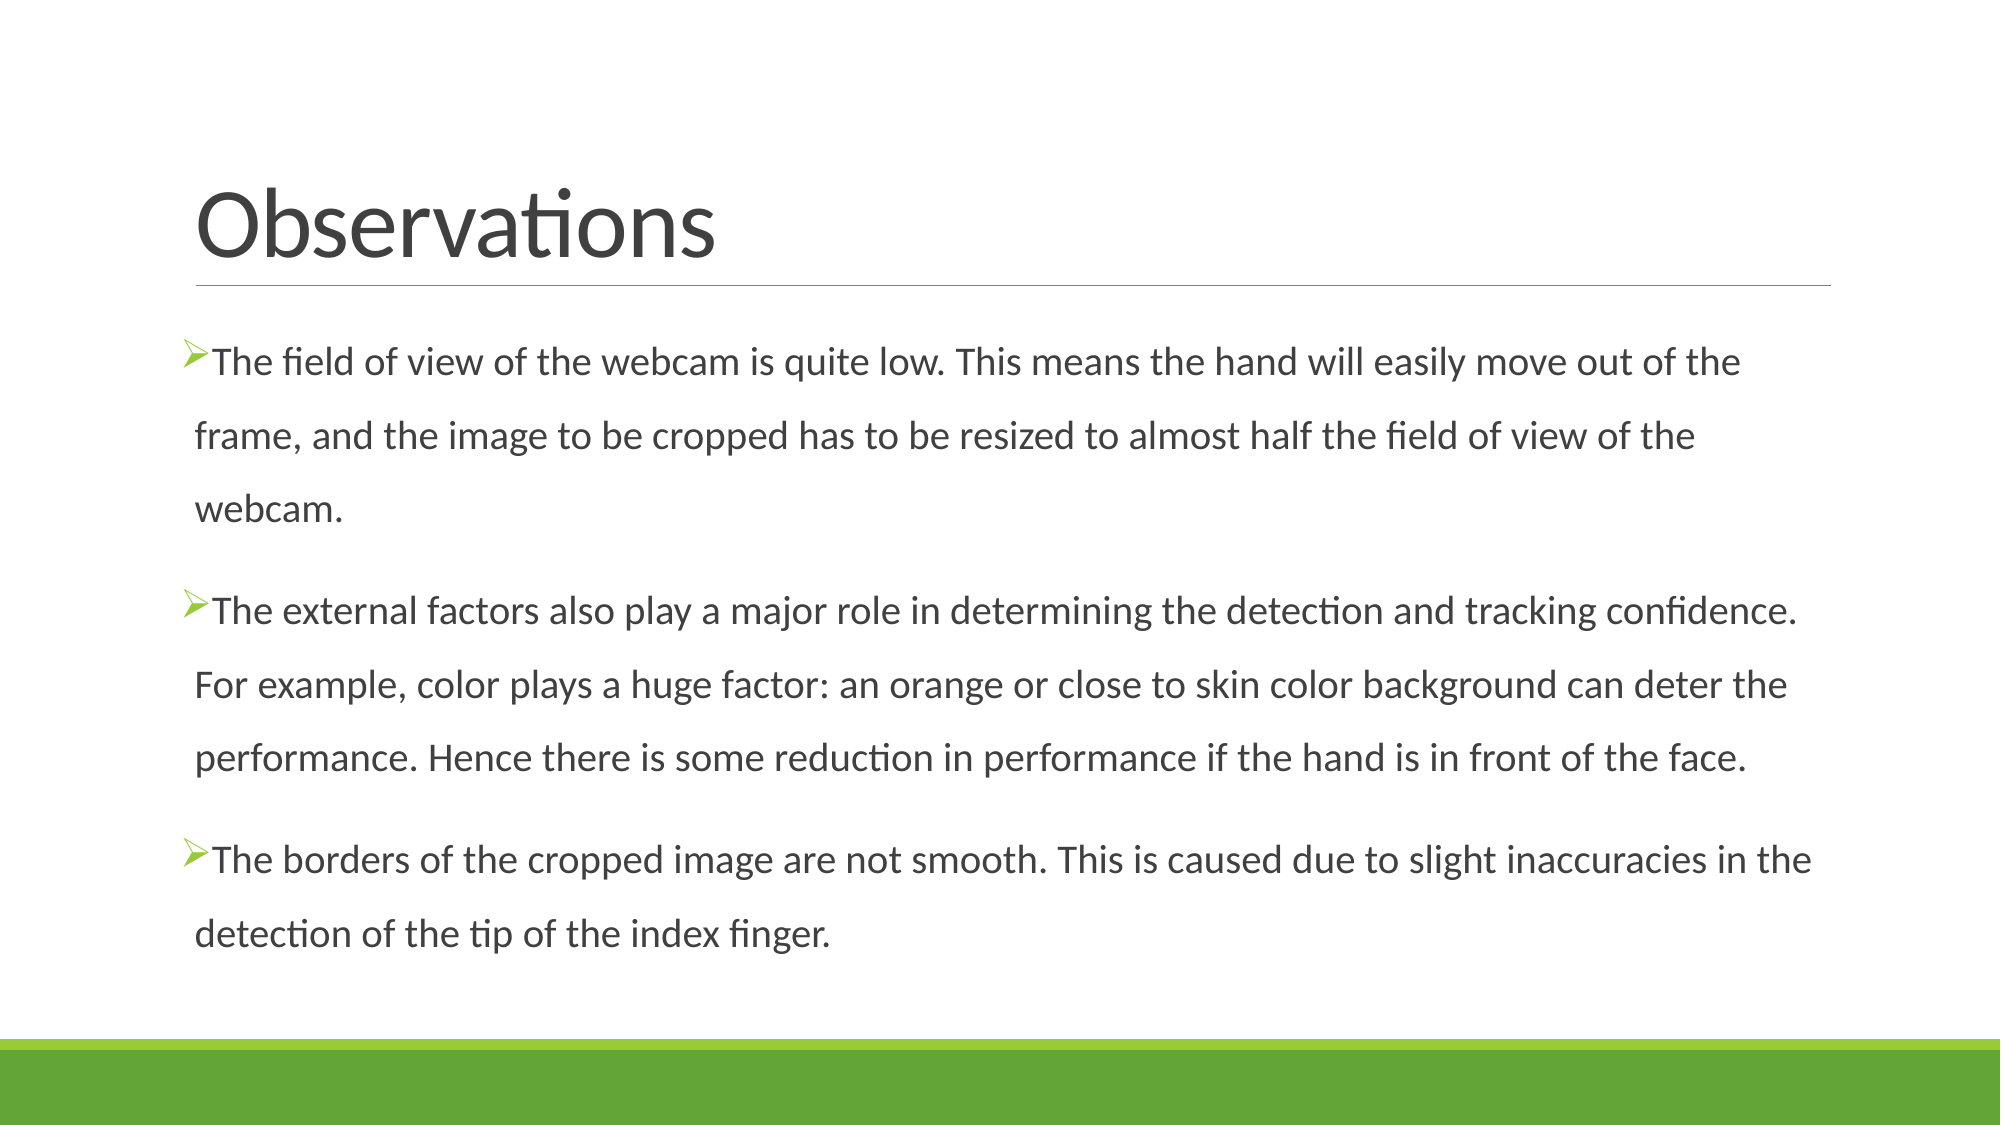

# Observations
The field of view of the webcam is quite low. This means the hand will easily move out of the frame, and the image to be cropped has to be resized to almost half the field of view of the webcam.
The external factors also play a major role in determining the detection and tracking confidence. For example, color plays a huge factor: an orange or close to skin color background can deter the performance. Hence there is some reduction in performance if the hand is in front of the face.
The borders of the cropped image are not smooth. This is caused due to slight inaccuracies in the detection of the tip of the index finger.